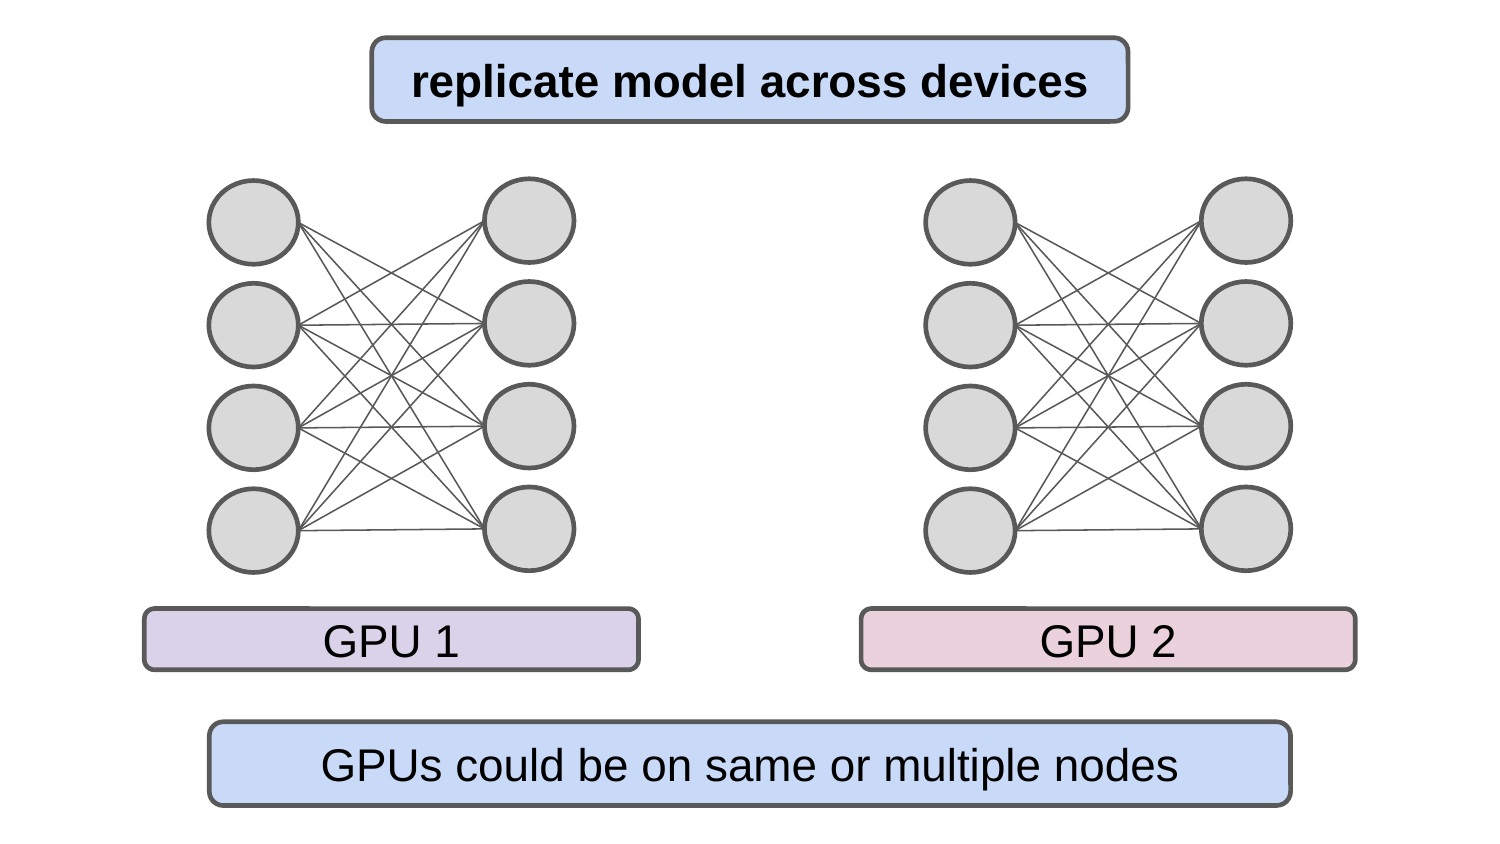

replicate model across devices

GPU 1
GPU 2
GPUs could be on same or multiple nodes